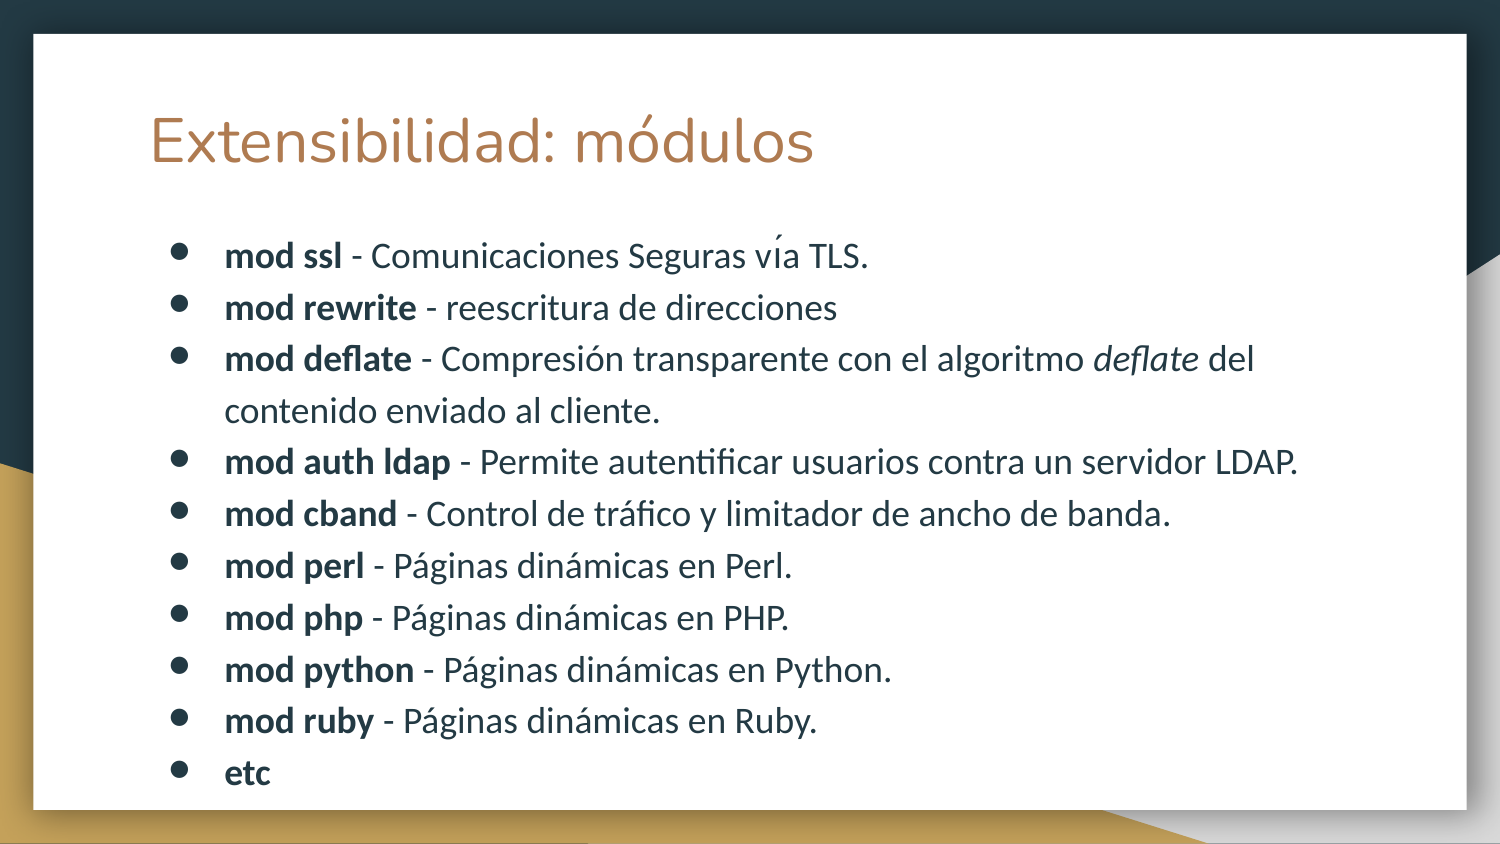

# Extensibilidad: módulos
mod ssl - Comunicaciones Seguras vı́a TLS.
mod rewrite - reescritura de direcciones
mod deflate - Compresión transparente con el algoritmo deflate del contenido enviado al cliente.
mod auth ldap - Permite autentificar usuarios contra un servidor LDAP.
mod cband - Control de tráfico y limitador de ancho de banda.
mod perl - Páginas dinámicas en Perl.
mod php - Páginas dinámicas en PHP.
mod python - Páginas dinámicas en Python.
mod ruby - Páginas dinámicas en Ruby.
etc